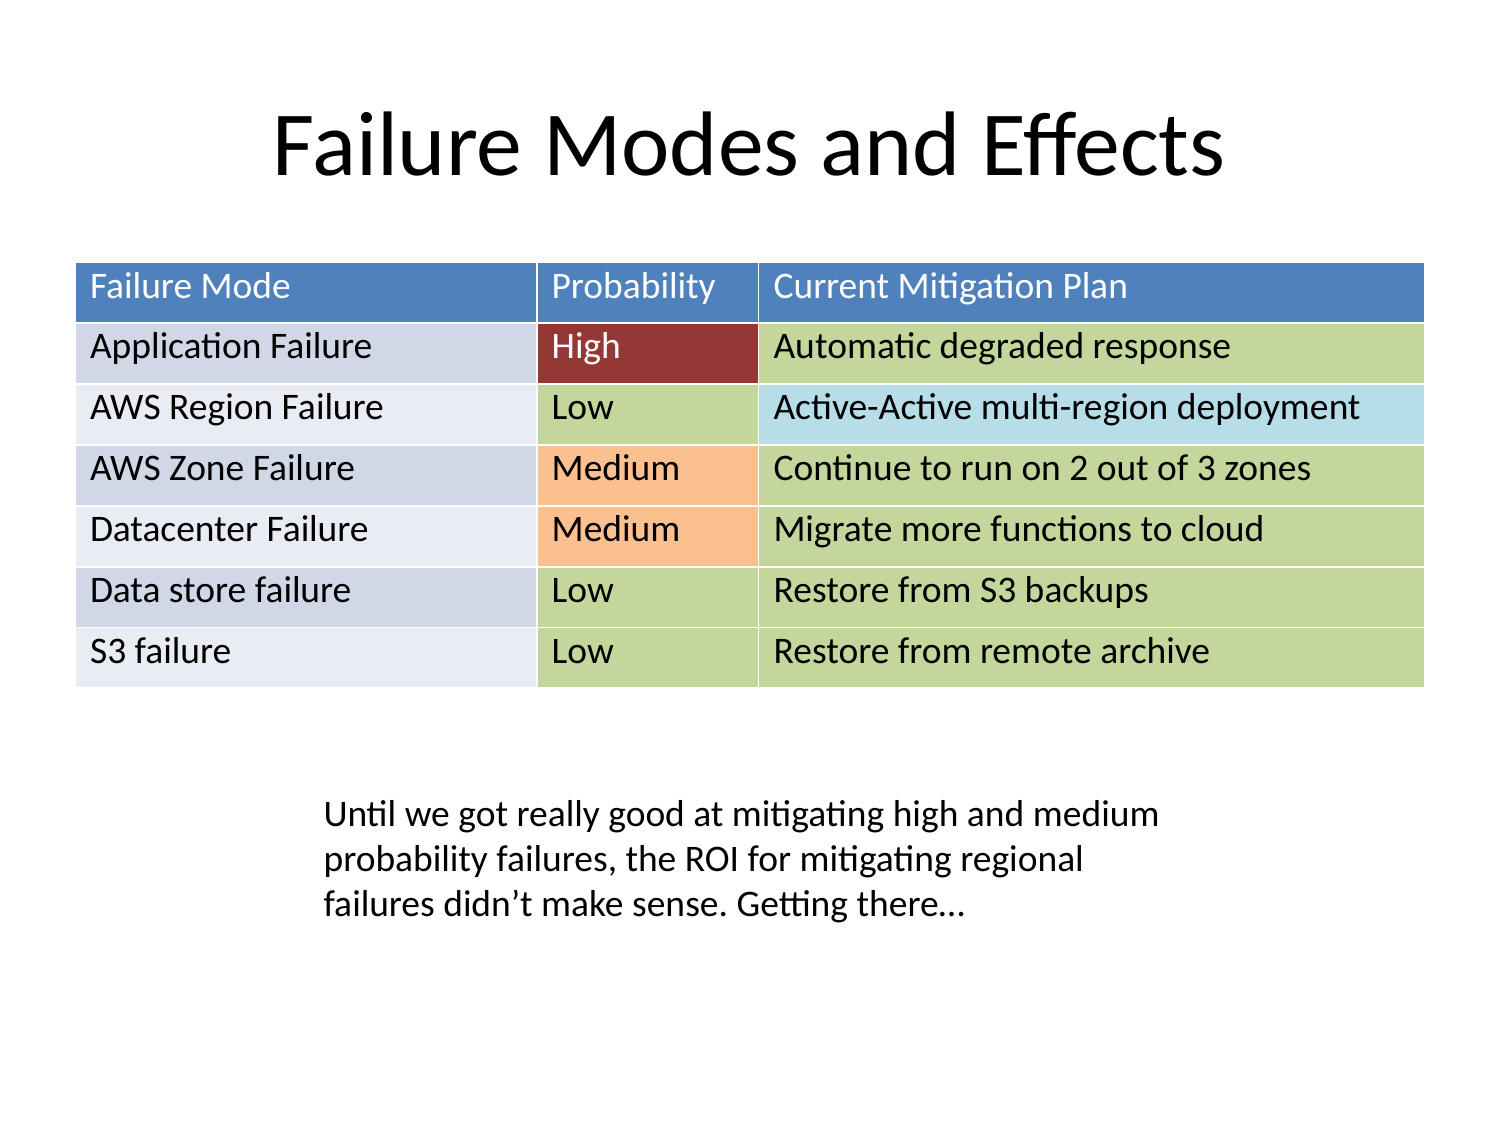

# Failure Modes and Effects
| Failure Mode | Probability | Current Mitigation Plan |
| --- | --- | --- |
| Application Failure | High | Automatic degraded response |
| AWS Region Failure | Low | Active-Active multi-region deployment |
| AWS Zone Failure | Medium | Continue to run on 2 out of 3 zones |
| Datacenter Failure | Medium | Migrate more functions to cloud |
| Data store failure | Low | Restore from S3 backups |
| S3 failure | Low | Restore from remote archive |
Until we got really good at mitigating high and medium probability failures, the ROI for mitigating regional failures didn’t make sense. Getting there…